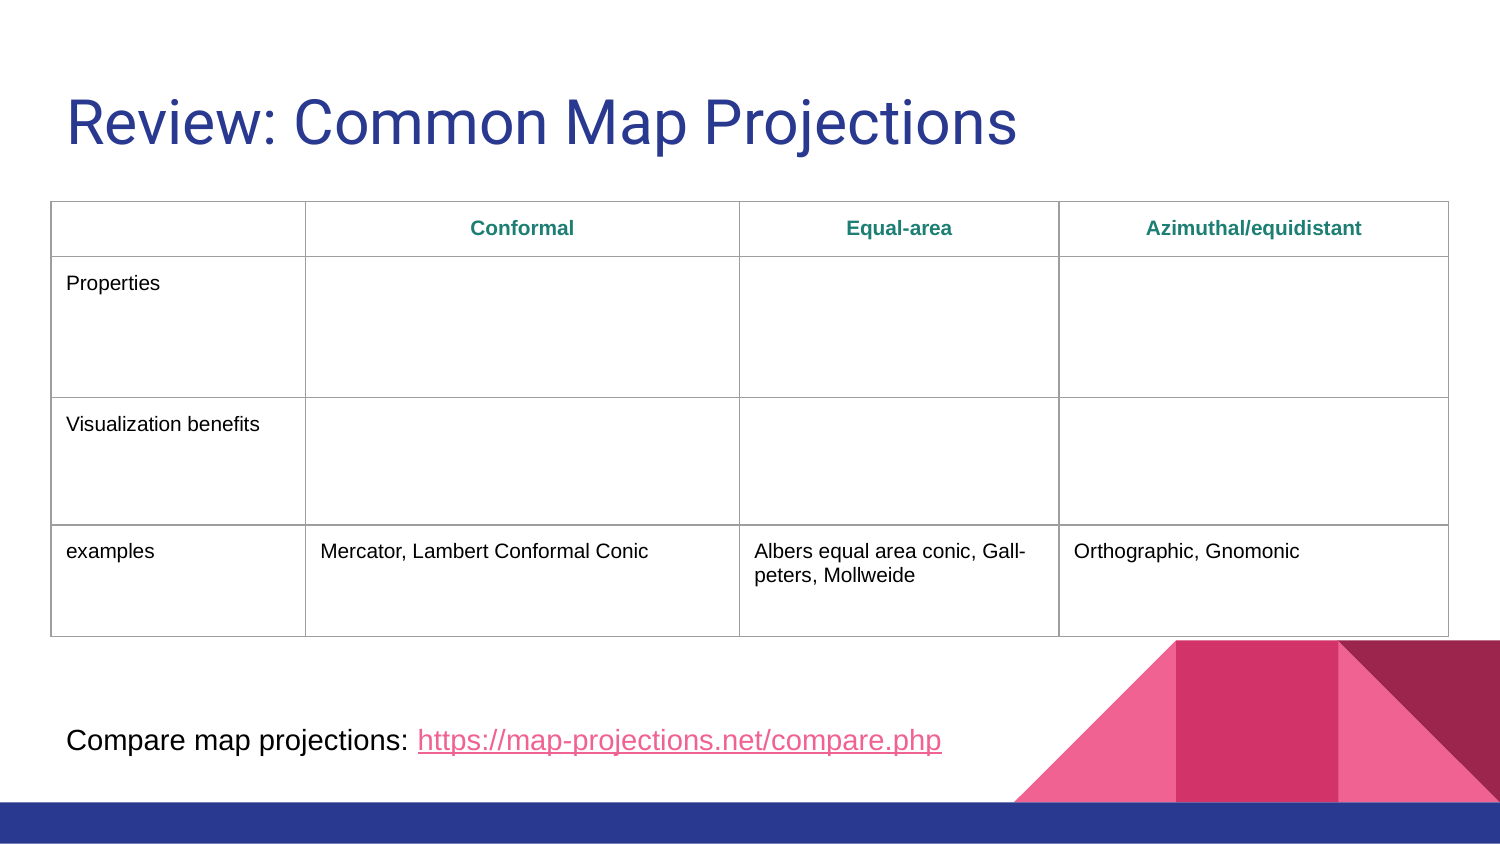

# Review: Common Map Projections
|  | Conformal | Equal-area | Azimuthal/equidistant |
| --- | --- | --- | --- |
| Properties |  |  |  |
| Visualization benefits |  |  |  |
| examples | Mercator, Lambert Conformal Conic | Albers equal area conic, Gall-peters, Mollweide | Orthographic, Gnomonic |
Compare map projections: https://map-projections.net/compare.php